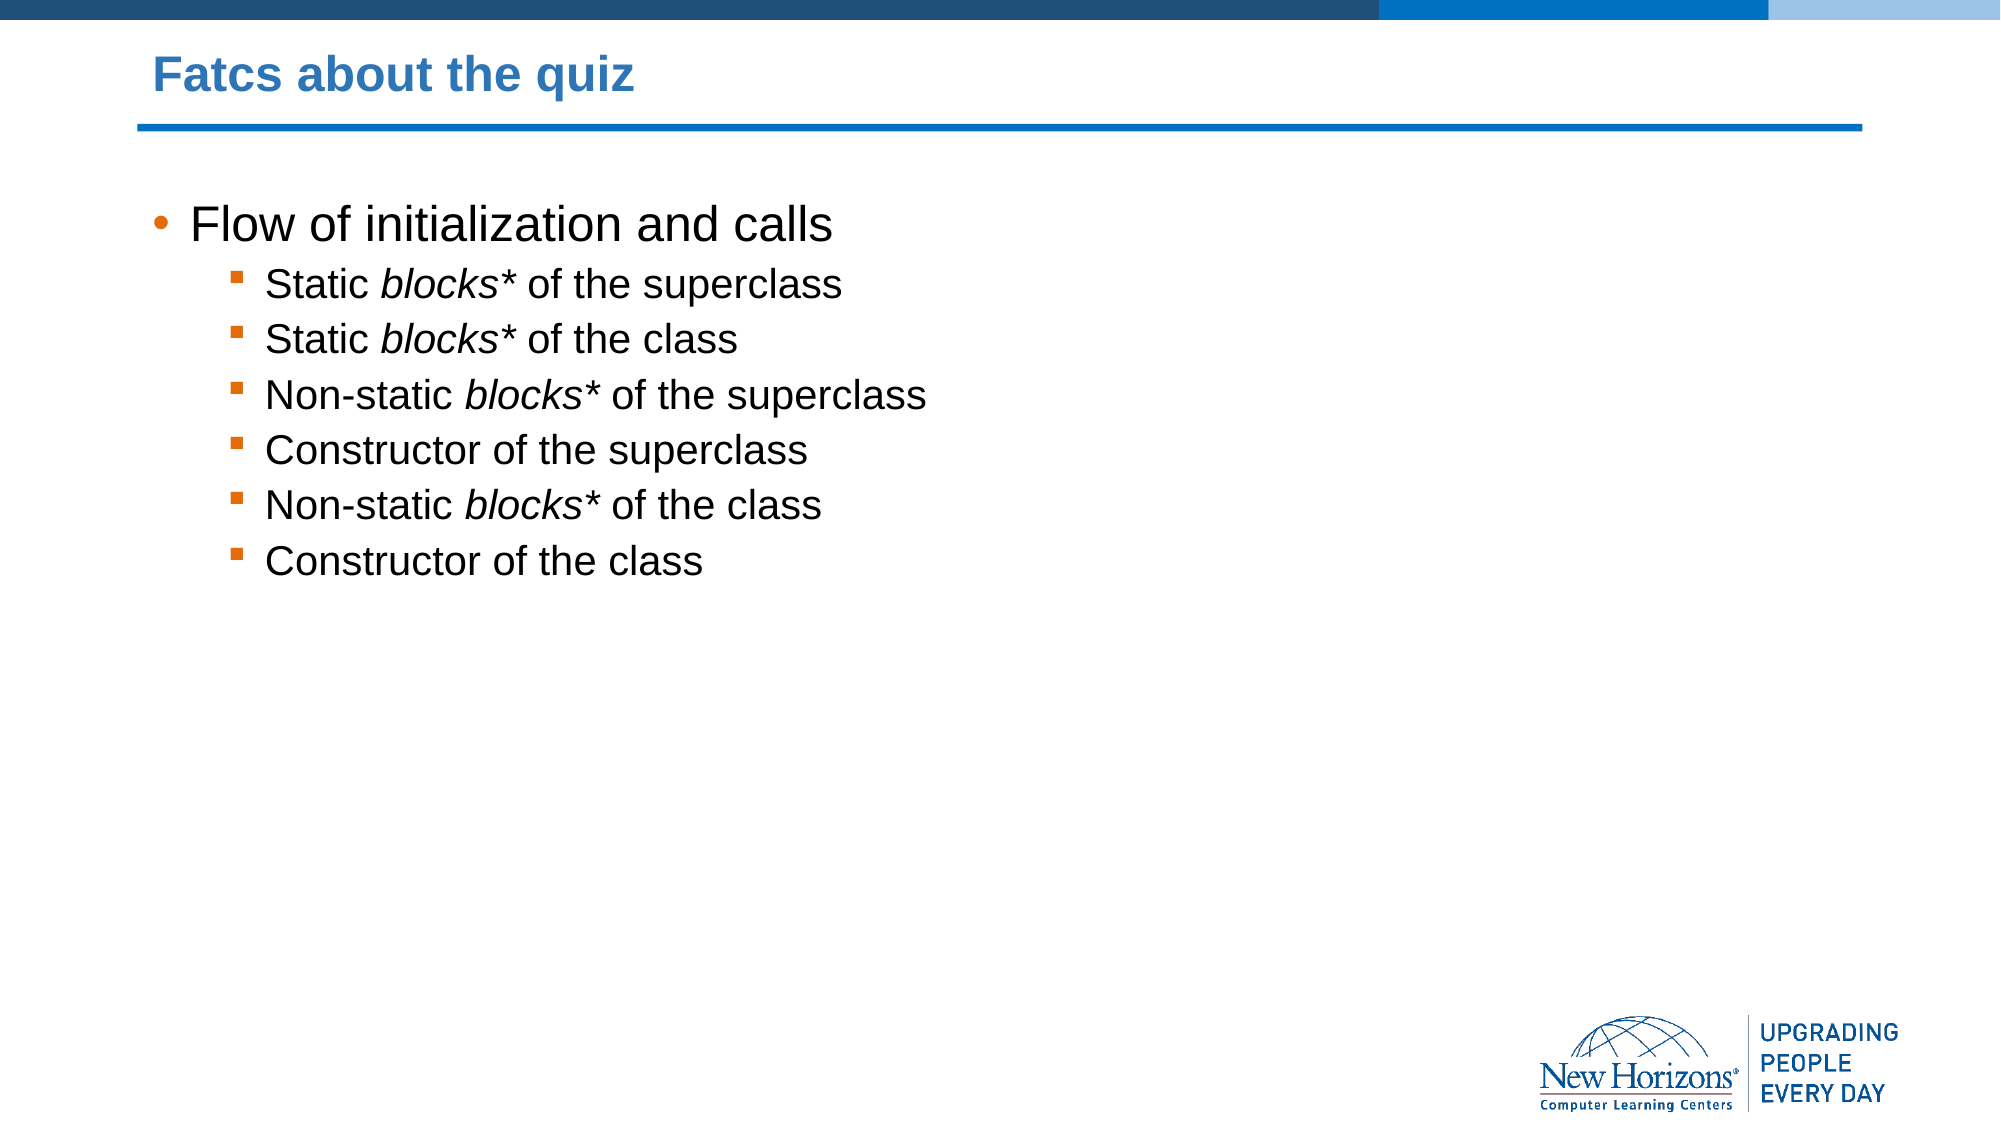

# Fatcs about the quiz
Flow of initialization and calls
Static blocks* of the superclass
Static blocks* of the class
Non-static blocks* of the superclass
Constructor of the superclass
Non-static blocks* of the class
Constructor of the class